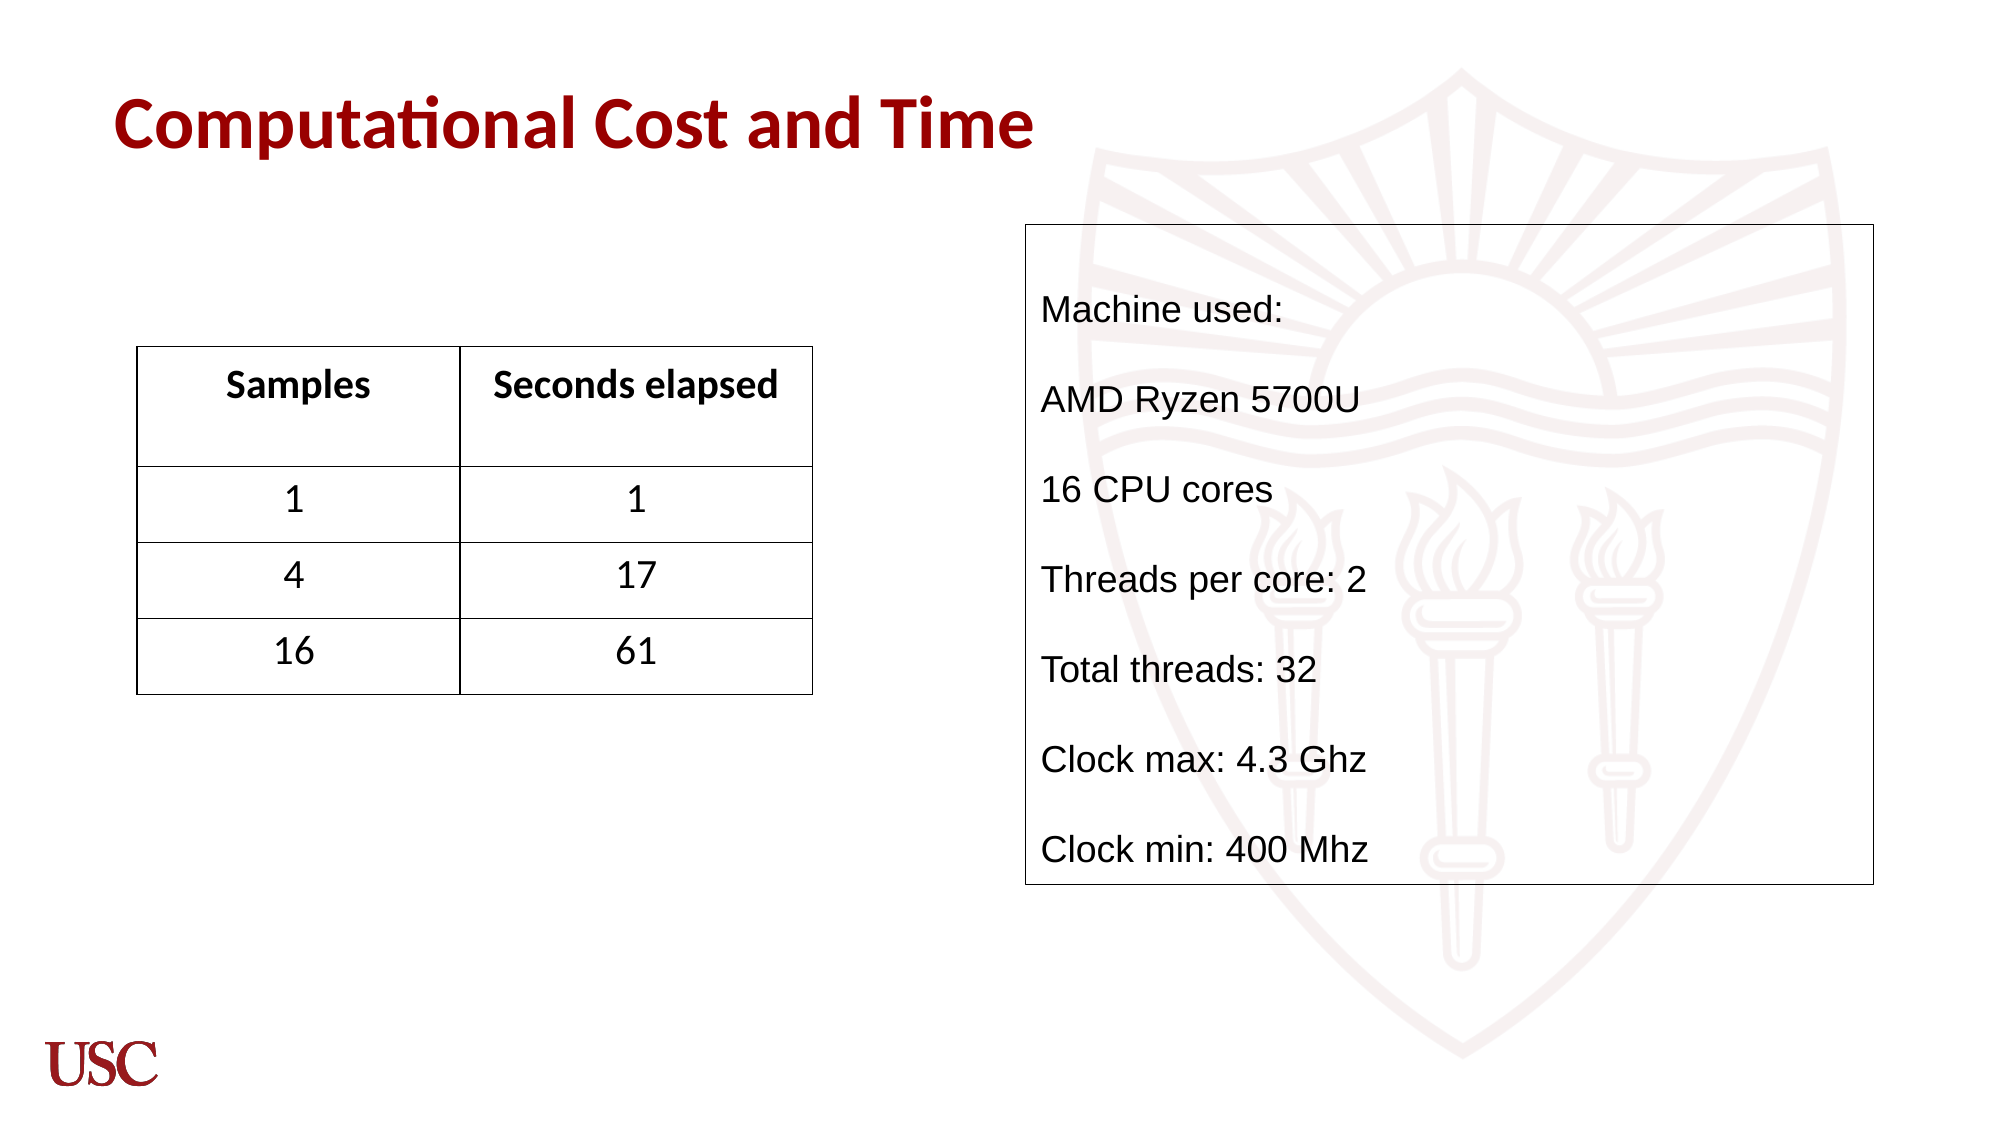

# Computational Cost and Time
Machine used:
AMD Ryzen 5700U
16 CPU cores
Threads per core: 2
Total threads: 32
Clock max: 4.3 Ghz
Clock min: 400 Mhz
| Samples | Seconds elapsed |
| --- | --- |
| 1 | 1 |
| 4 | 17 |
| 16 | 61 |